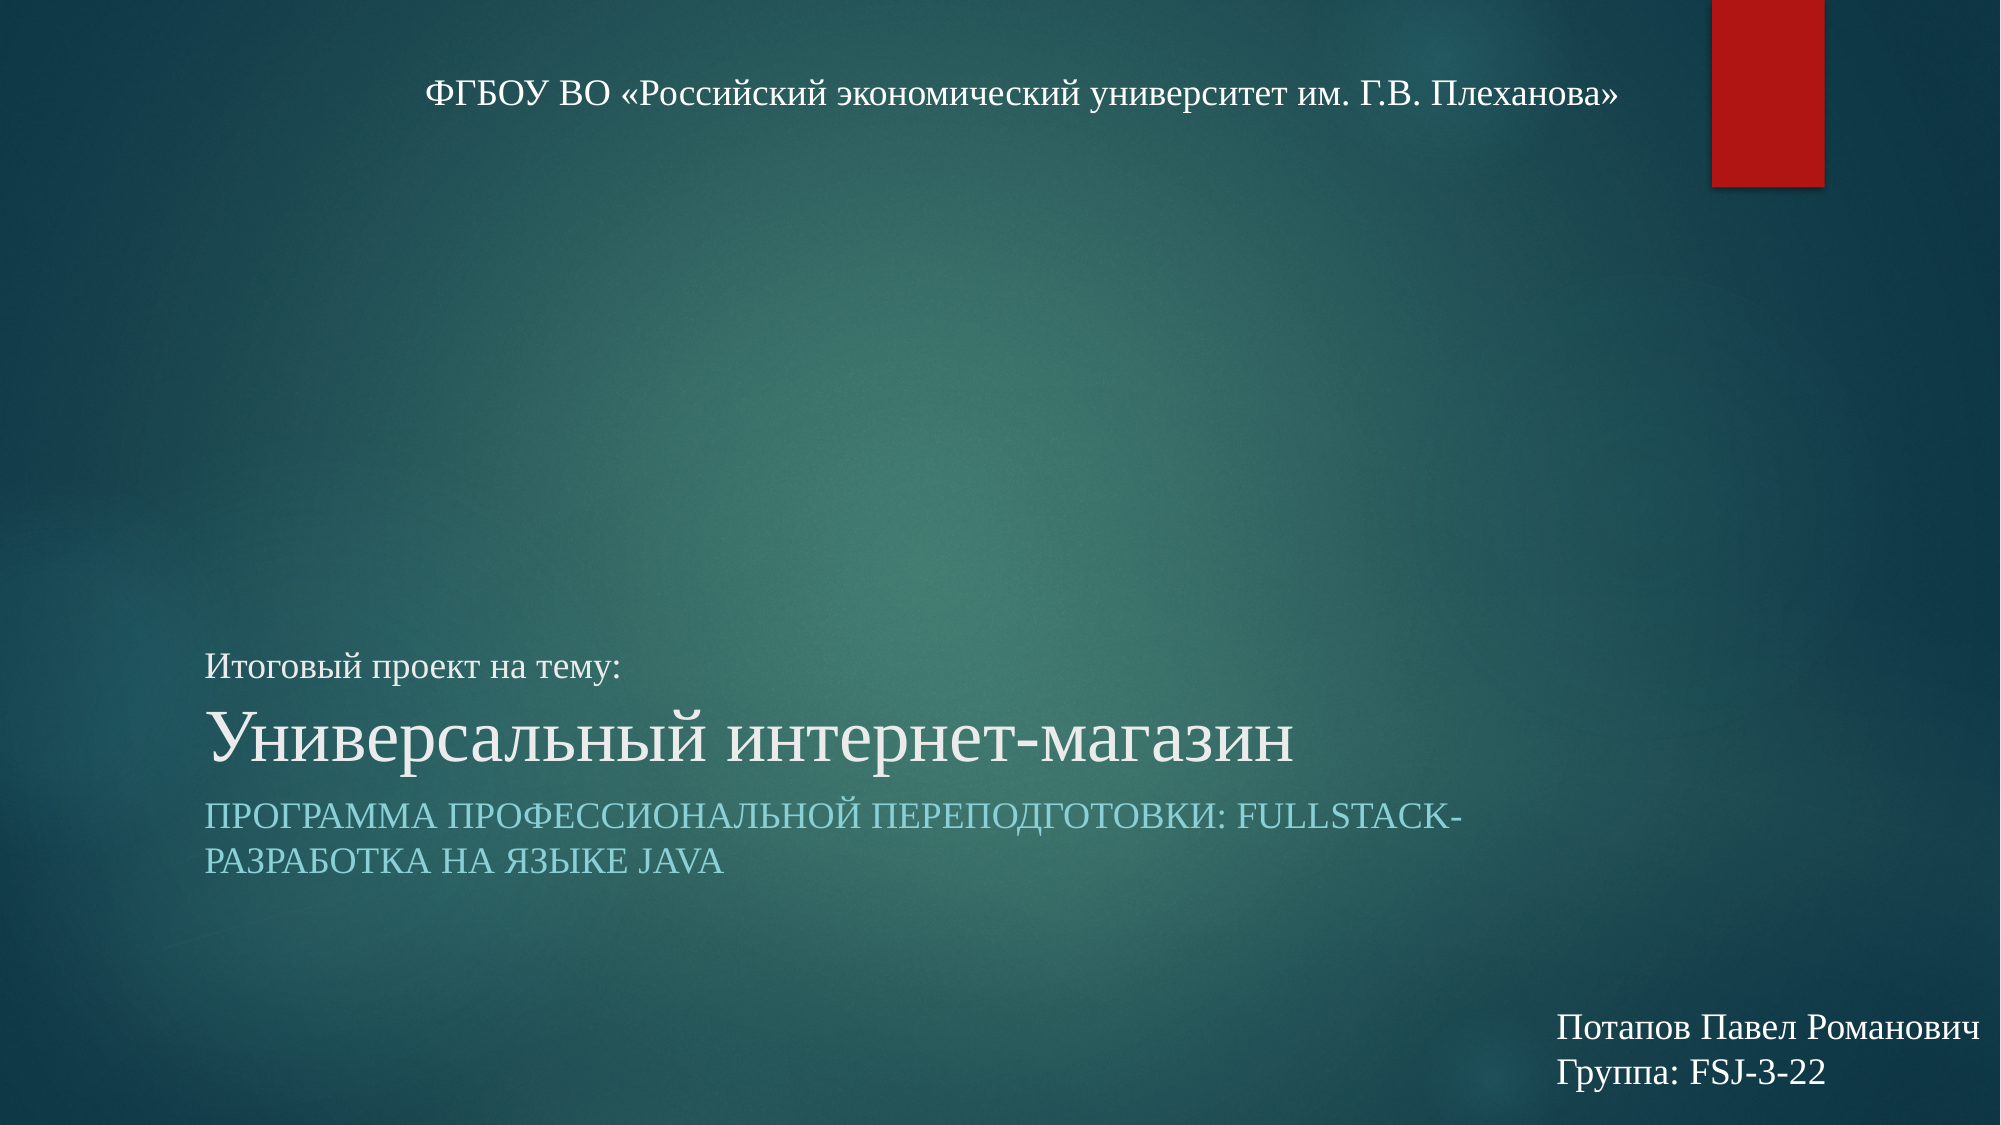

ФГБОУ ВО «Российский экономический университет им. Г.В. Плеханова»
# Итоговый проект на тему: Универсальный интернет-магазин
Программа профессиональной переподготовки: Fullstack-разработка на языке Java
Потапов Павел Романович
Группа: FSJ-3-22